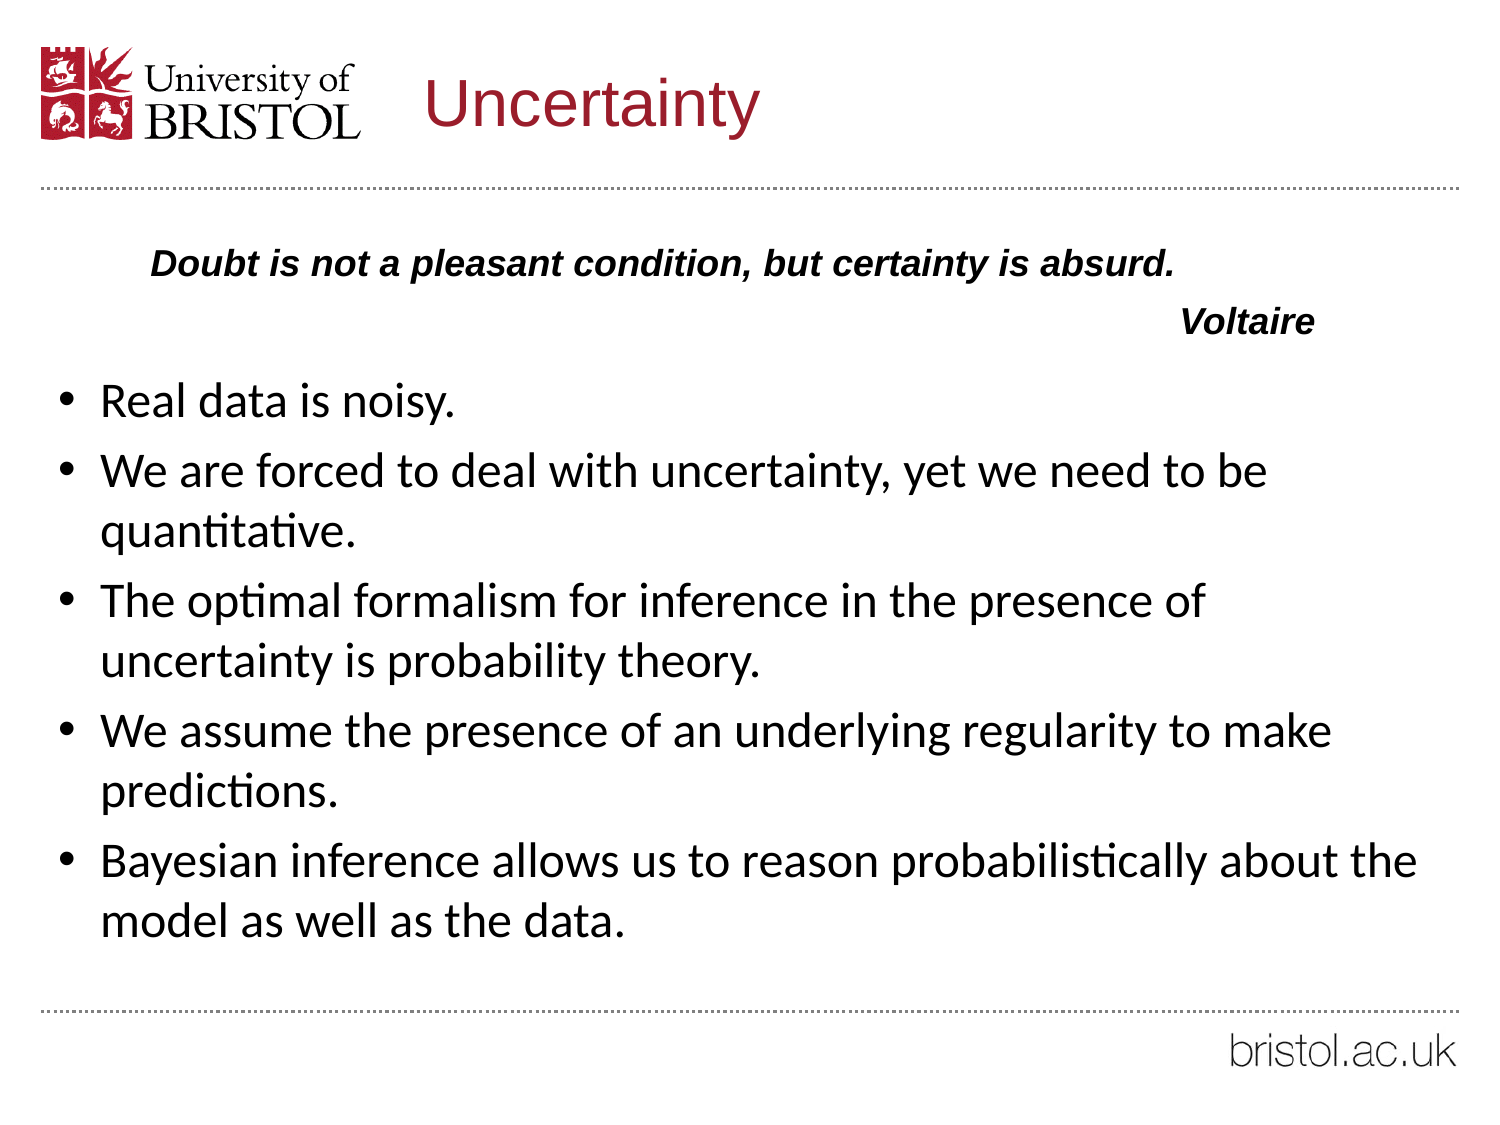

# Uncertainty
Doubt is not a pleasant condition, but certainty is absurd.
                                                                                                  Voltaire
Real data is noisy.
We are forced to deal with uncertainty, yet we need to be quantitative.
The optimal formalism for inference in the presence of uncertainty is probability theory.
We assume the presence of an underlying regularity to make predictions.
Bayesian inference allows us to reason probabilistically about the model as well as the data.